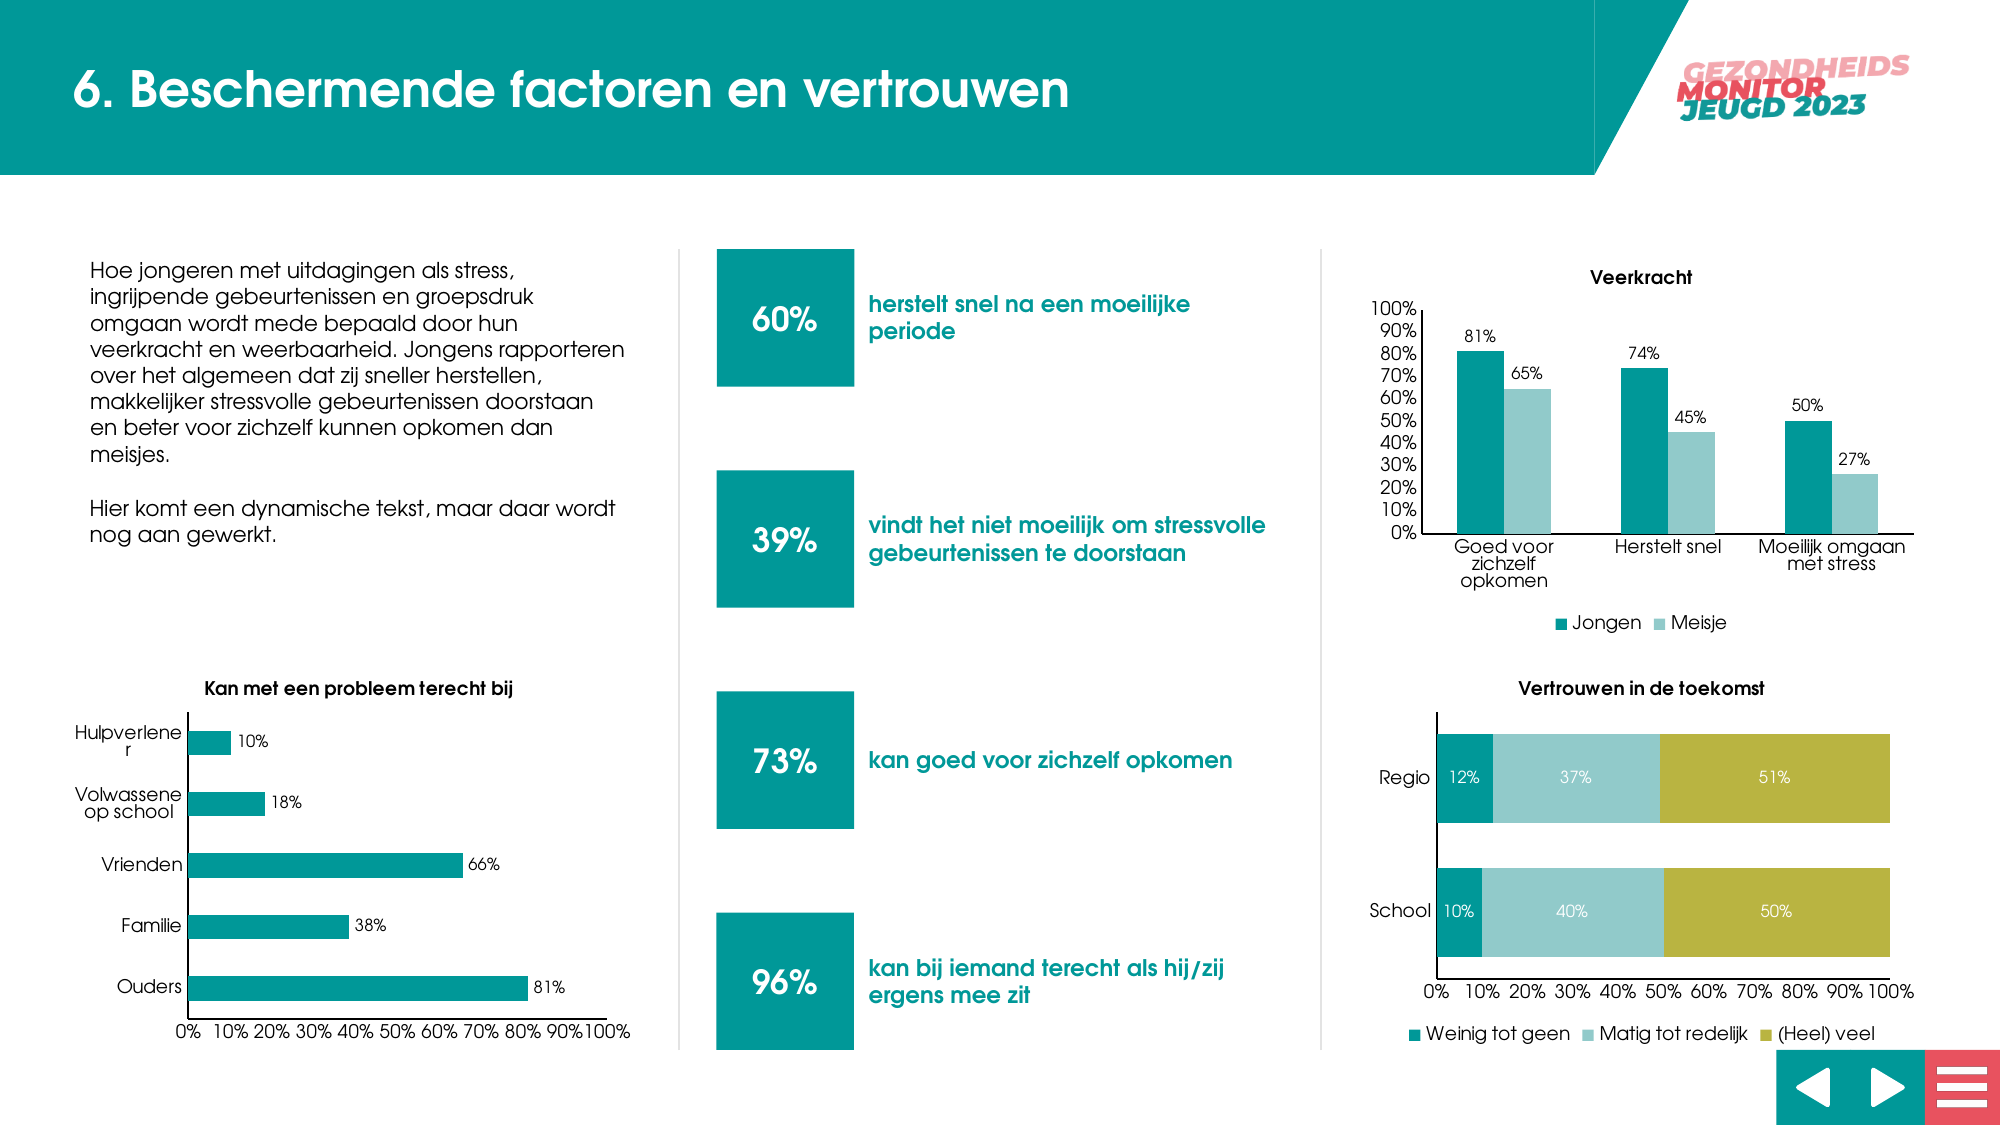

60%

### Chart: Veerkracht

| Category | Jongen | Meisje |
|---|---|---|
| Goed voor zichzelf opkomen | 0.8148148 | 0.6481481 |
| Herstelt snel | 0.7394958 | 0.4537445 |
| Moeilijk omgaan met stress | 0.5042017 | 0.2654867 |
39%
Hier komt een dynamische tekst, maar daar wordt nog aan gewerkt.

### Chart: Kan met een probleem terecht bij

| Category | val |
|---|---|
| Ouders | 0.8111111 |
| Familie | 0.3844444 |
| Vrienden | 0.6555556 |
| Volwassene op school | 0.1822222 |
| Hulpverlener | 0.1022222 |

### Chart: Vertrouwen in de toekomst

| Category | Weinig tot geen | Matig tot redelijk | (Heel) veel |
|---|---|---|---|
| School | 0.09978769 | 0.4012739 | 0.4989384 |
| Regio | 0.12379866 | 0.3696042 | 0.5065972 |
73%
96%